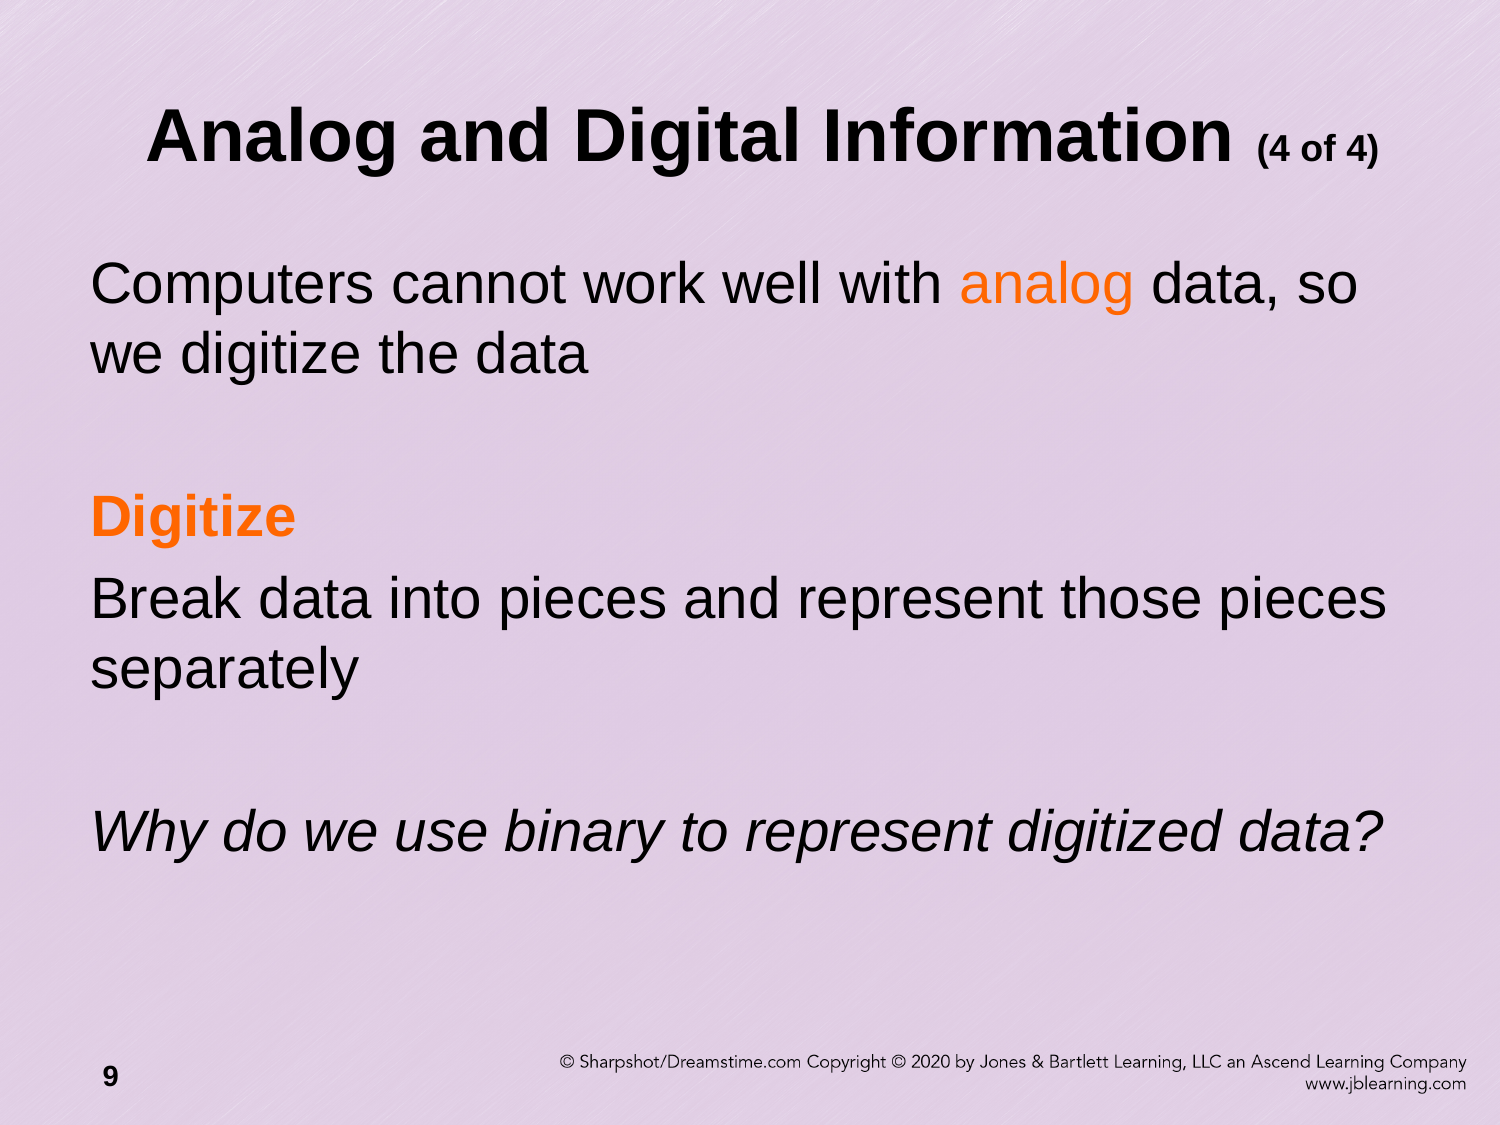

# Analog and Digital Information (4 of 4)
Computers cannot work well with analog data, so we digitize the data

Digitize
Break data into pieces and represent those pieces separately

Why do we use binary to represent digitized data?

9